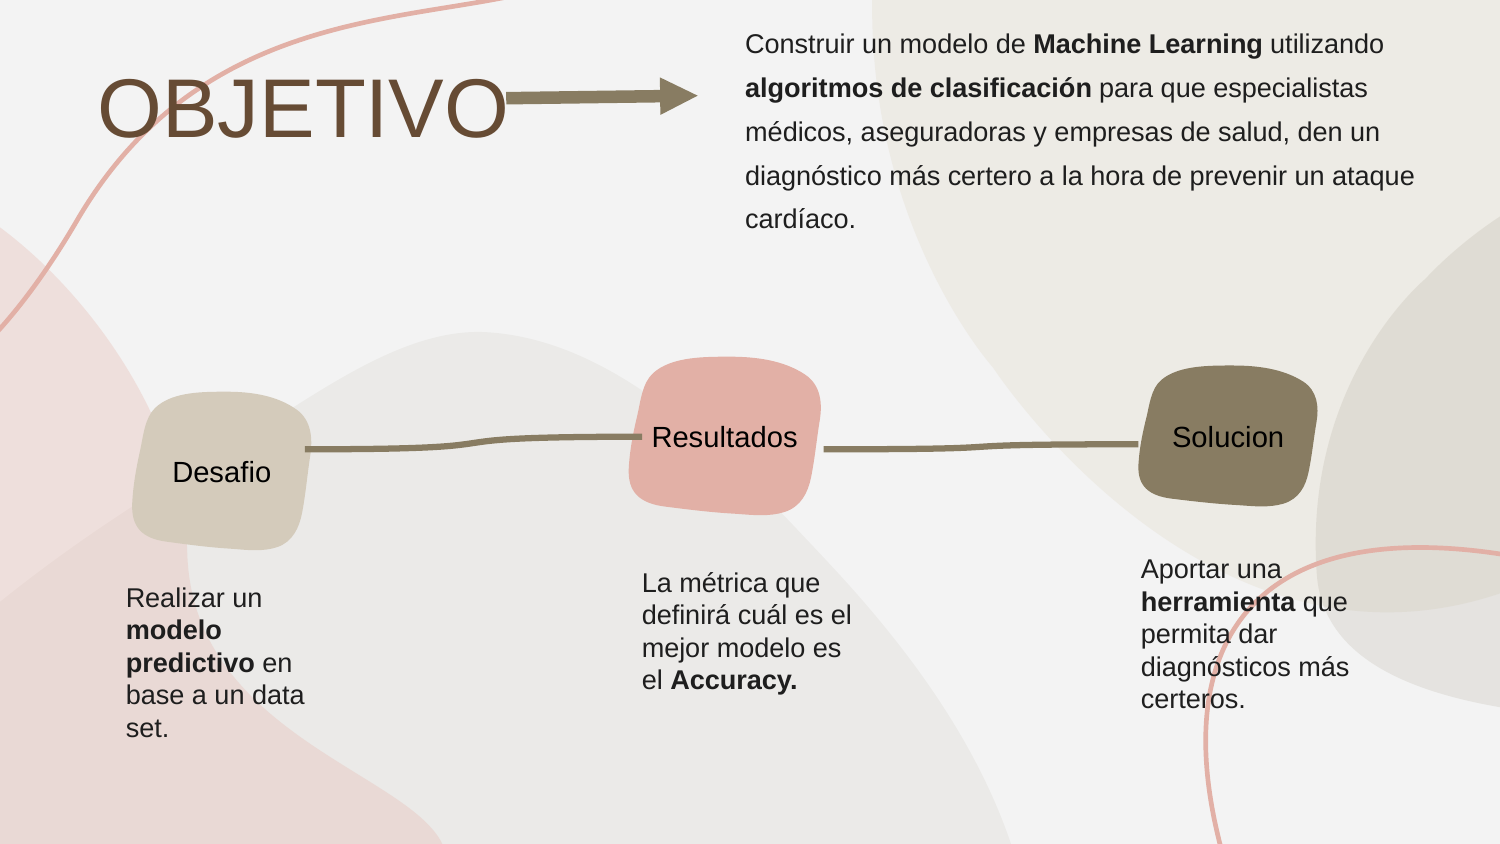

# OBJETIVO
Construir un modelo de Machine Learning utilizando algoritmos de clasificación para que especialistas médicos, aseguradoras y empresas de salud, den un diagnóstico más certero a la hora de prevenir un ataque cardíaco.
Resultados
Solucion
Desafio
Aportar una herramienta que permita dar diagnósticos más certeros.
La métrica que definirá cuál es el mejor modelo es el Accuracy.
Realizar un modelo predictivo en base a un data set.